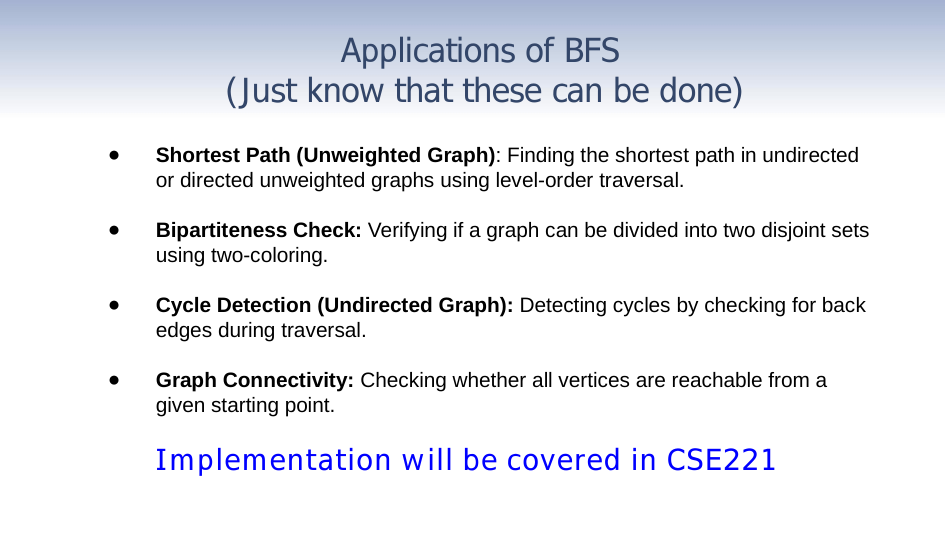

Applications of BFS
(Just know that these can be done)
Shortest Path (Unweighted Graph): Finding the shortest path in undirected or directed unweighted graphs using level-order traversal.

Bipartiteness Check: Verifying if a graph can be divided into two disjoint sets using two-coloring.

Cycle Detection (Undirected Graph): Detecting cycles by checking for back edges during traversal.

Graph Connectivity: Checking whether all vertices are reachable from a given starting point.
Implementation will be covered in CSE221